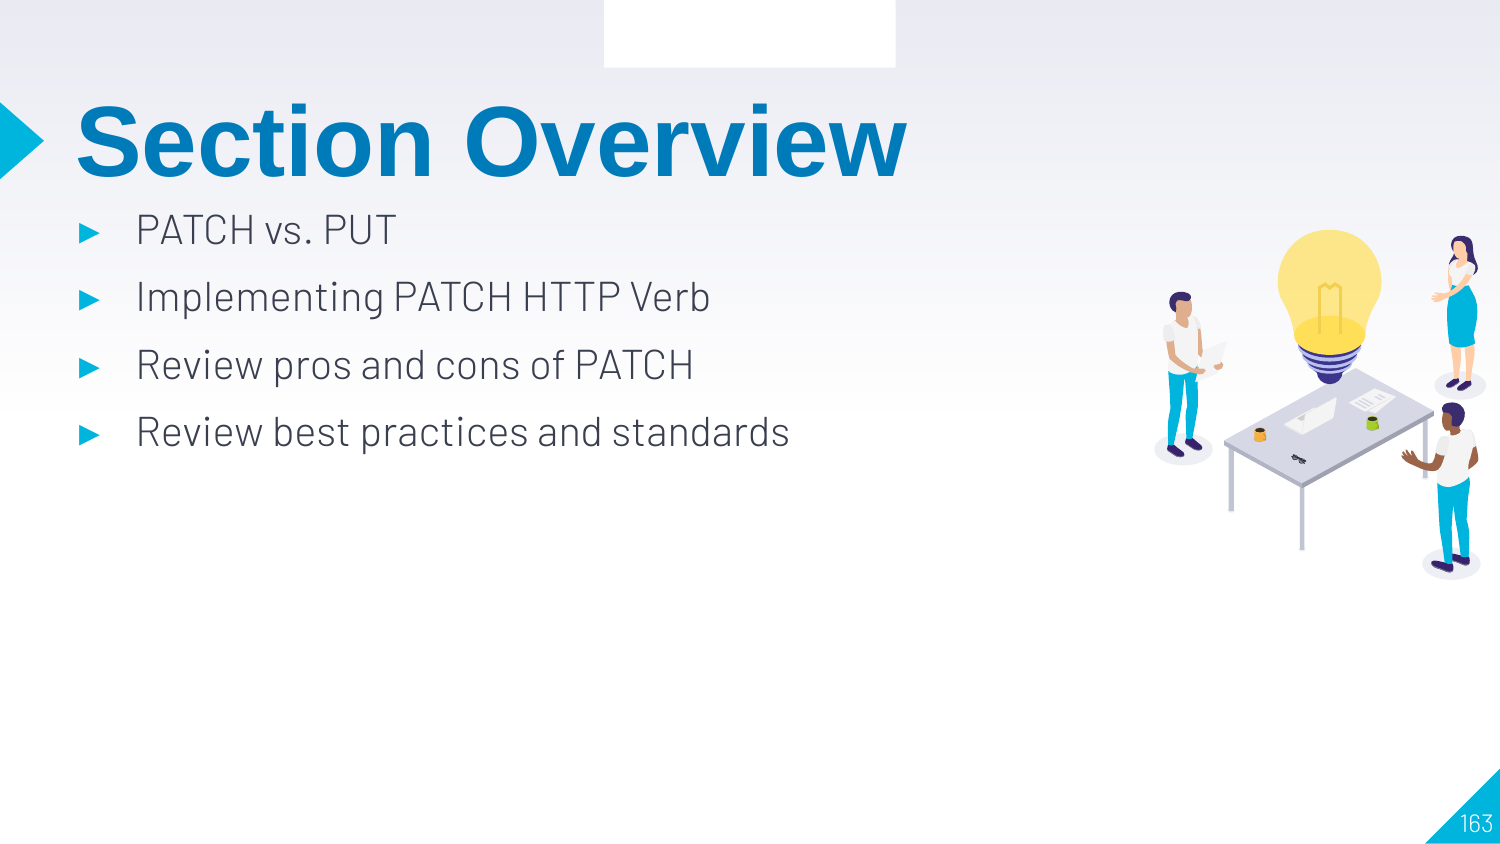

Section Overview

# Section Overview
PATCH vs. PUT
Implementing PATCH HTTP Verb
Review pros and cons of PATCH
Review best practices and standards

163